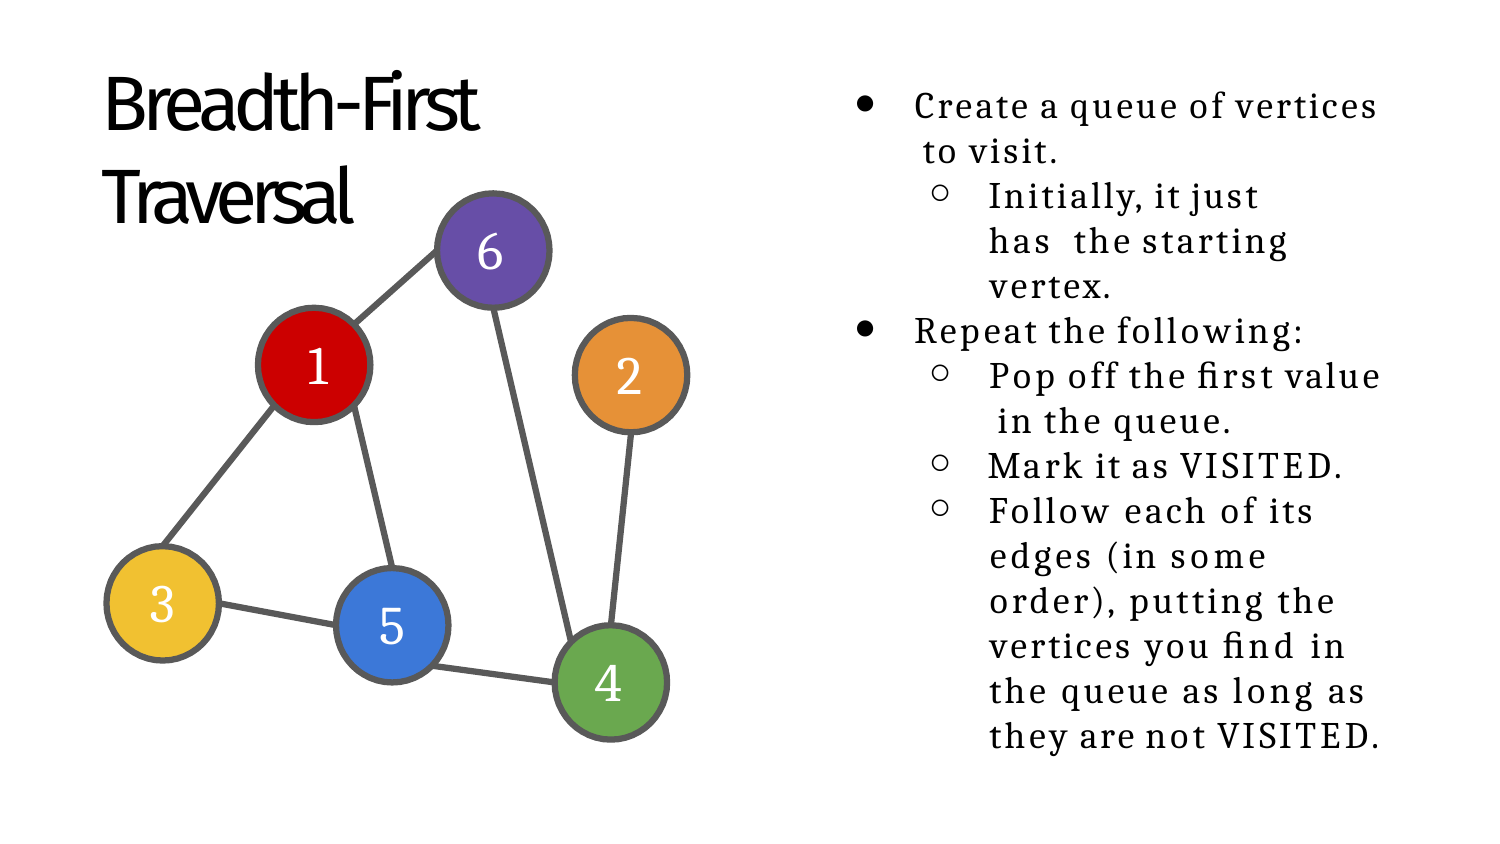

# Breadth-First Traversal
Create a queue of vertices  to visit.
Initially, it just has  the starting vertex.

6

Repeat the following:
Pop off the ﬁrst value  in the queue.
Mark it as VISITED.
Follow each of its  edges (in some  order), putting the  vertices you ﬁnd in  the queue as long as  they are not VISITED.

1
2

3
5

4